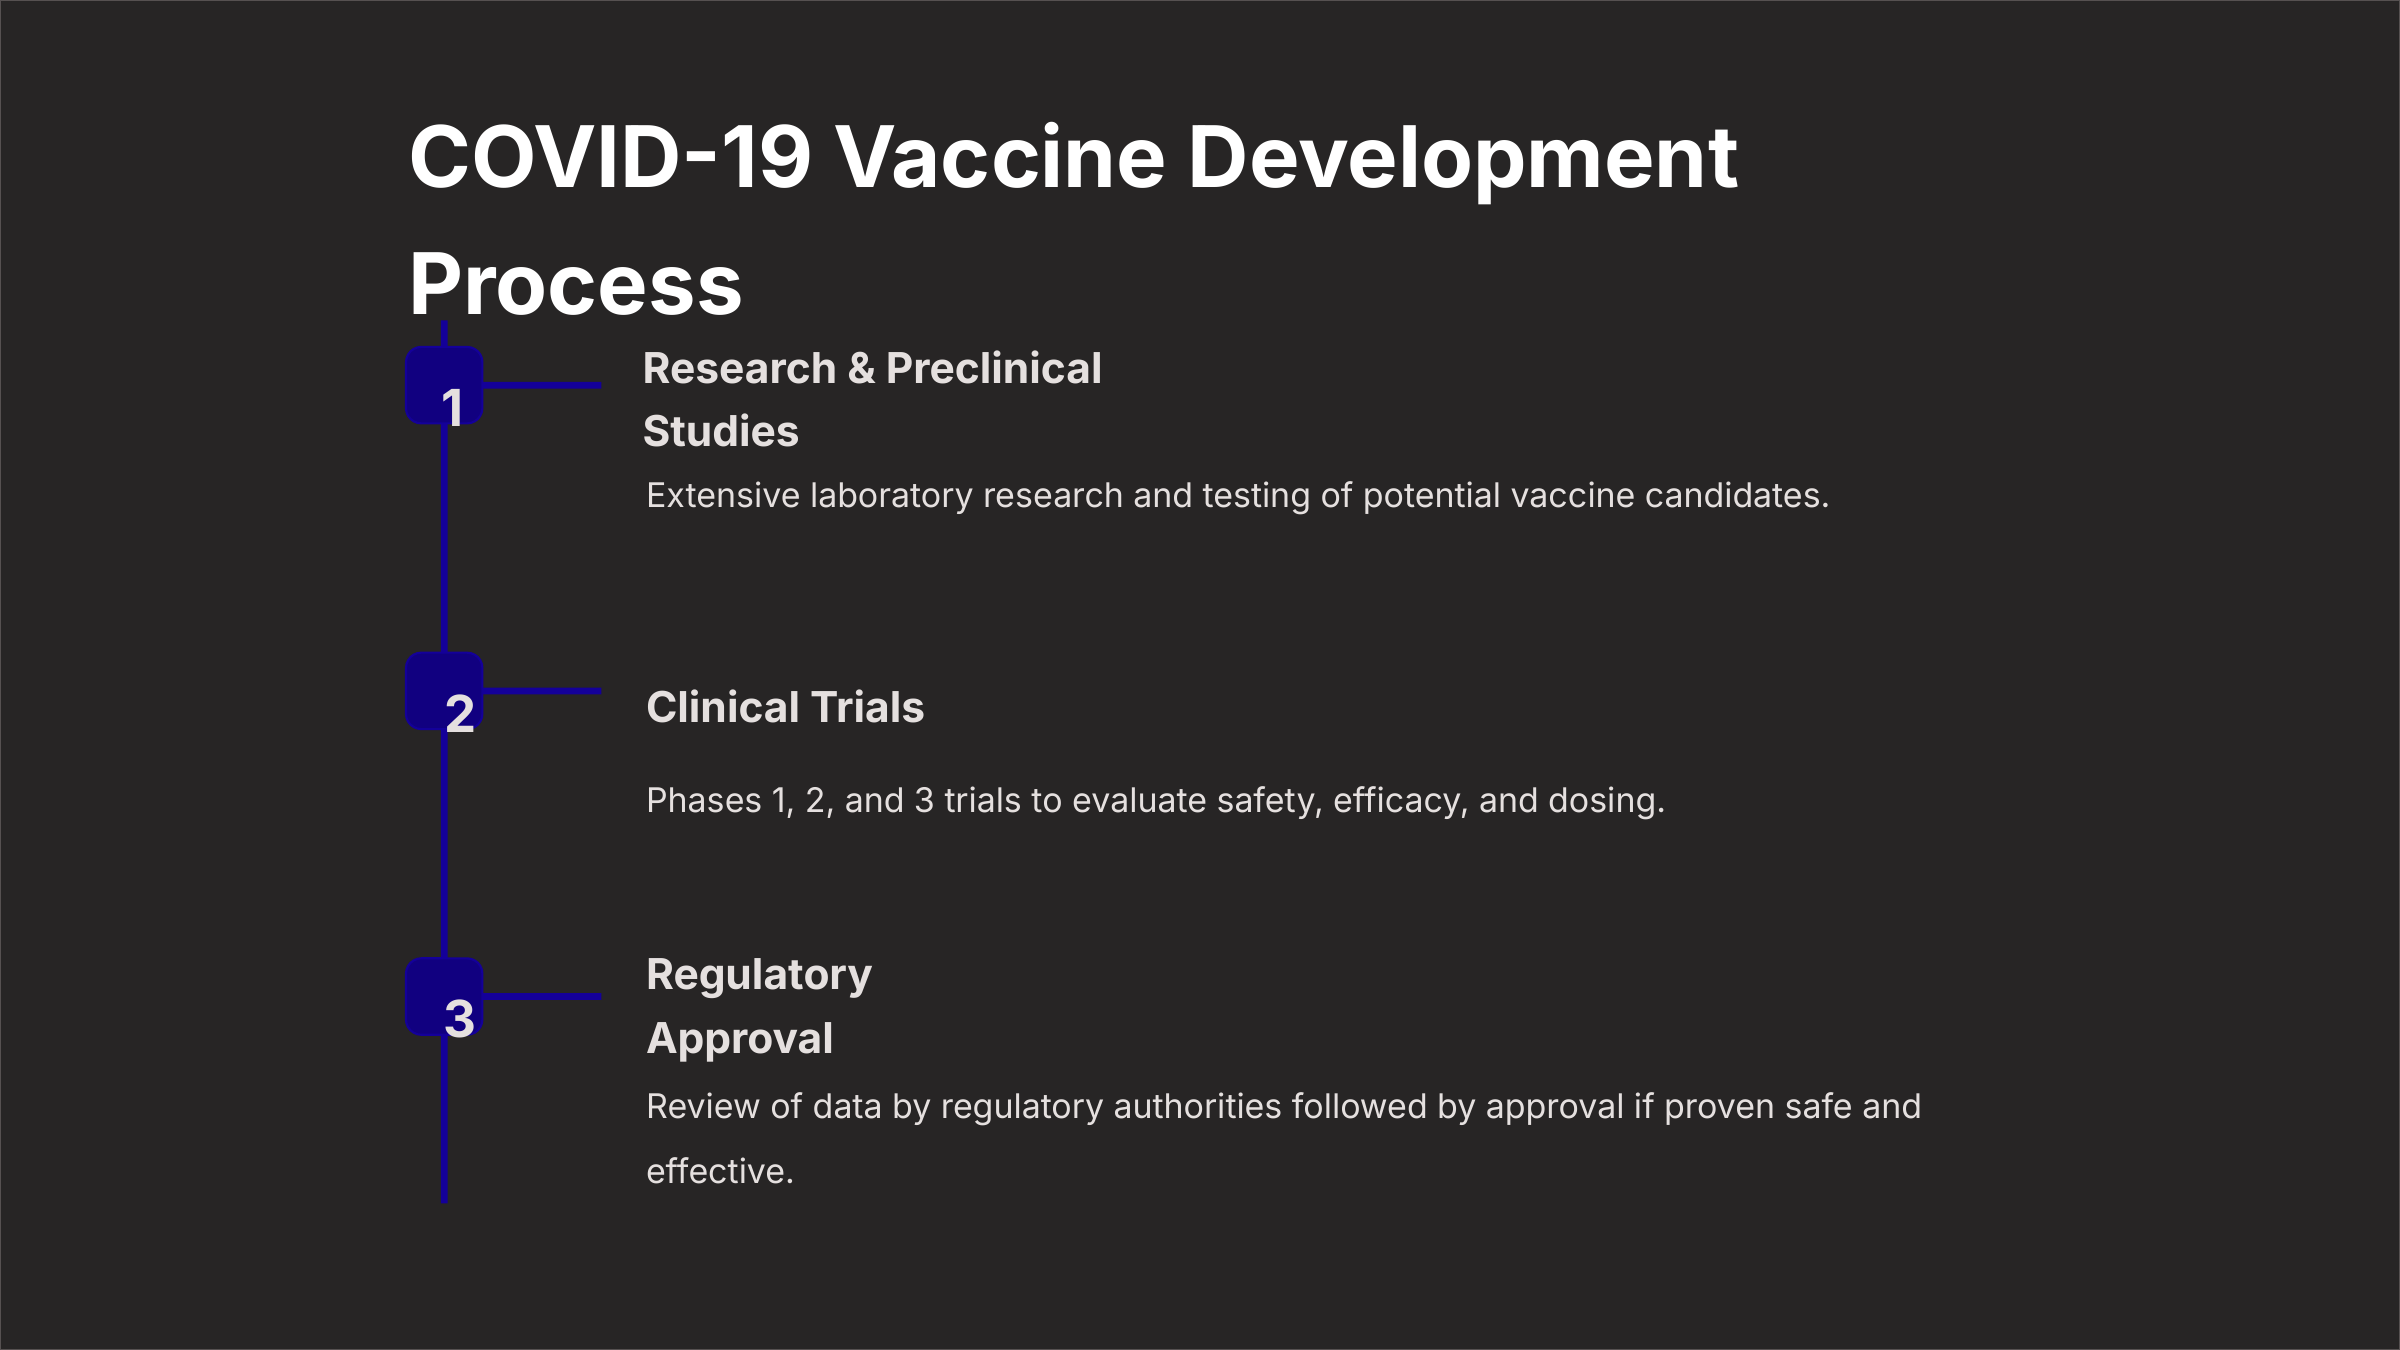

COVID-19 Vaccine Development Process
Research & Preclinical Studies

1

Extensive laboratory research and testing of potential vaccine candidates.

2
Clinical Trials

Phases 1, 2, and 3 trials to evaluate safety, efficacy, and dosing.
Regulatory Approval

3

Review of data by regulatory authorities followed by approval if proven safe and effective.